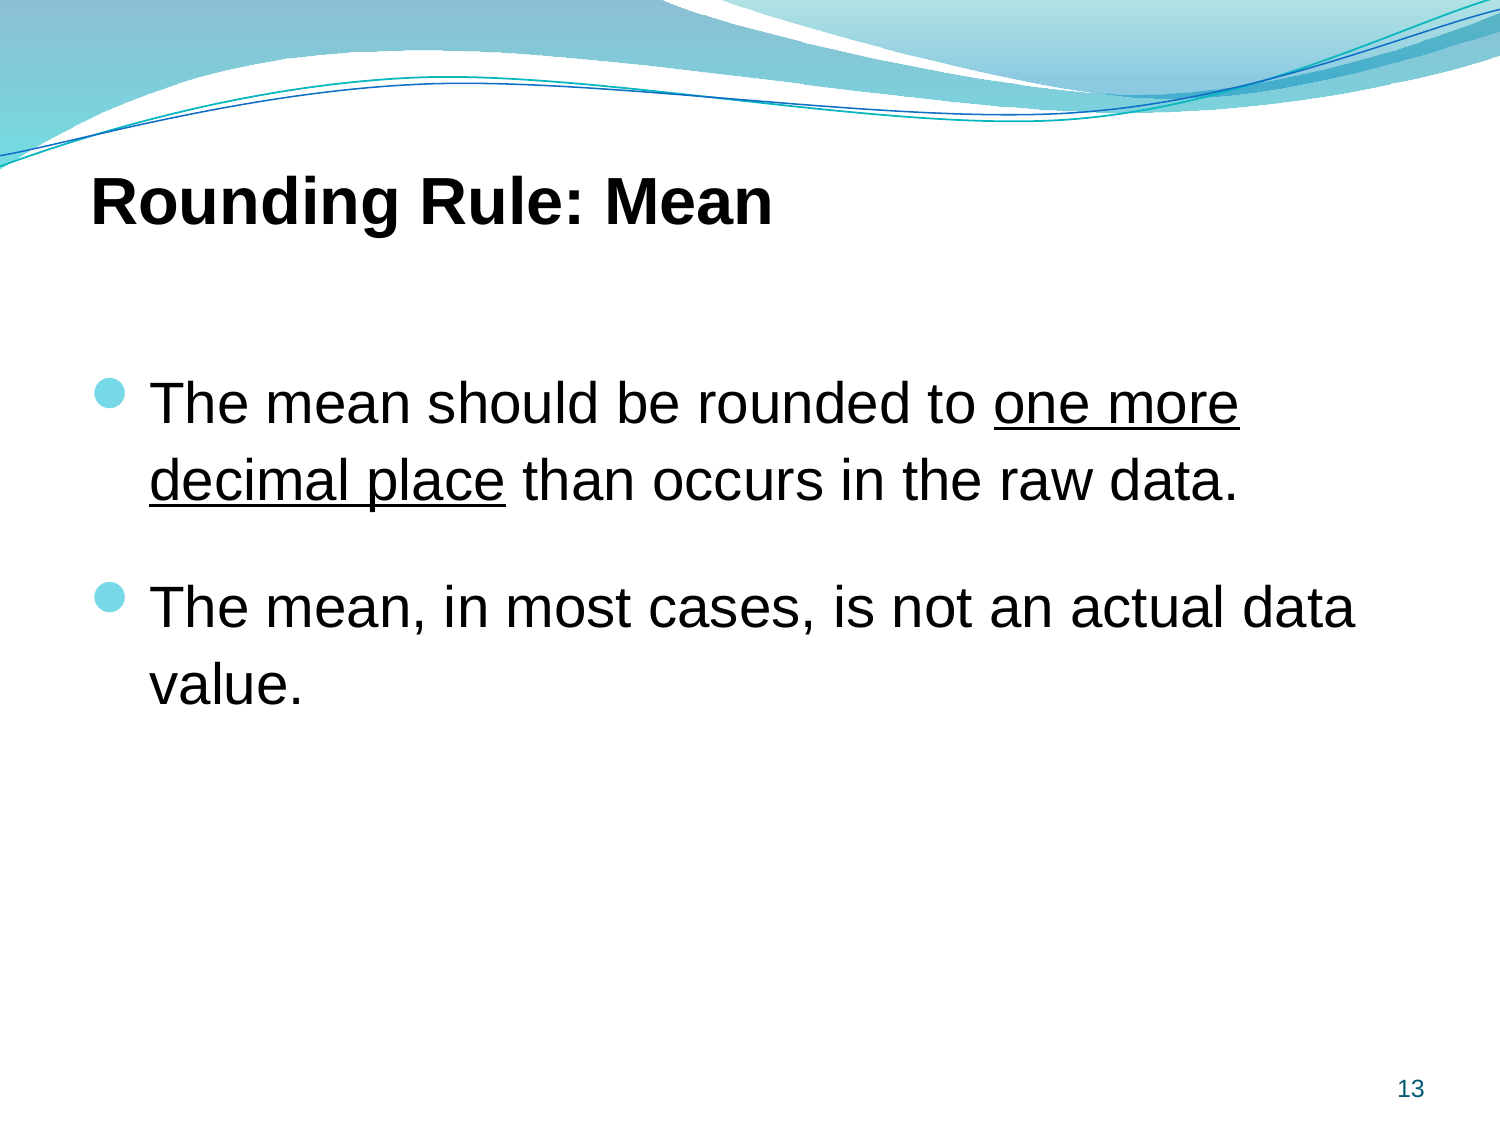

Rounding Rule: Mean

The mean should be rounded to one more decimal place than occurs in the raw data.
The mean, in most cases, is not an actual data value.
13